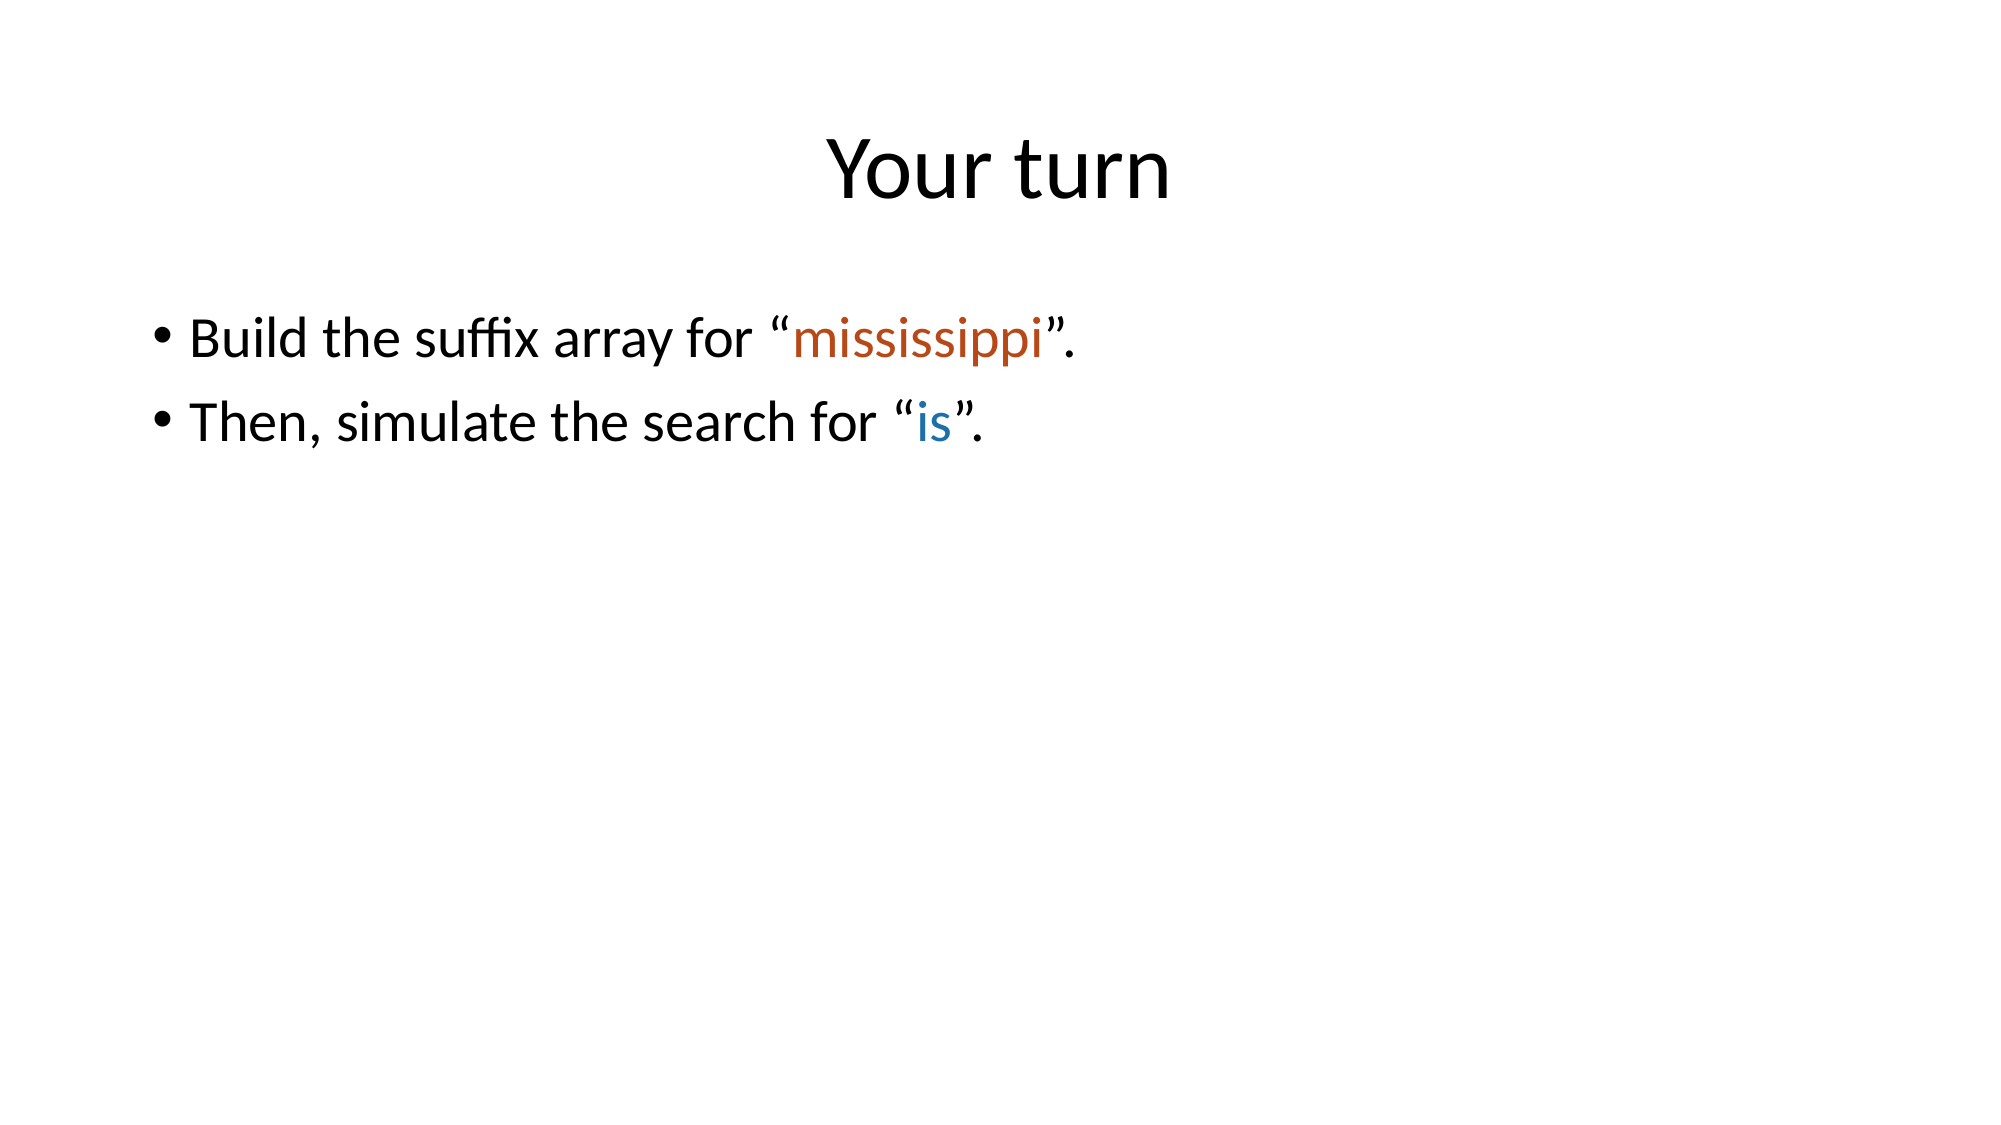

# Your turn
Build the suffix array for “mississippi”.
Then, simulate the search for “is”.